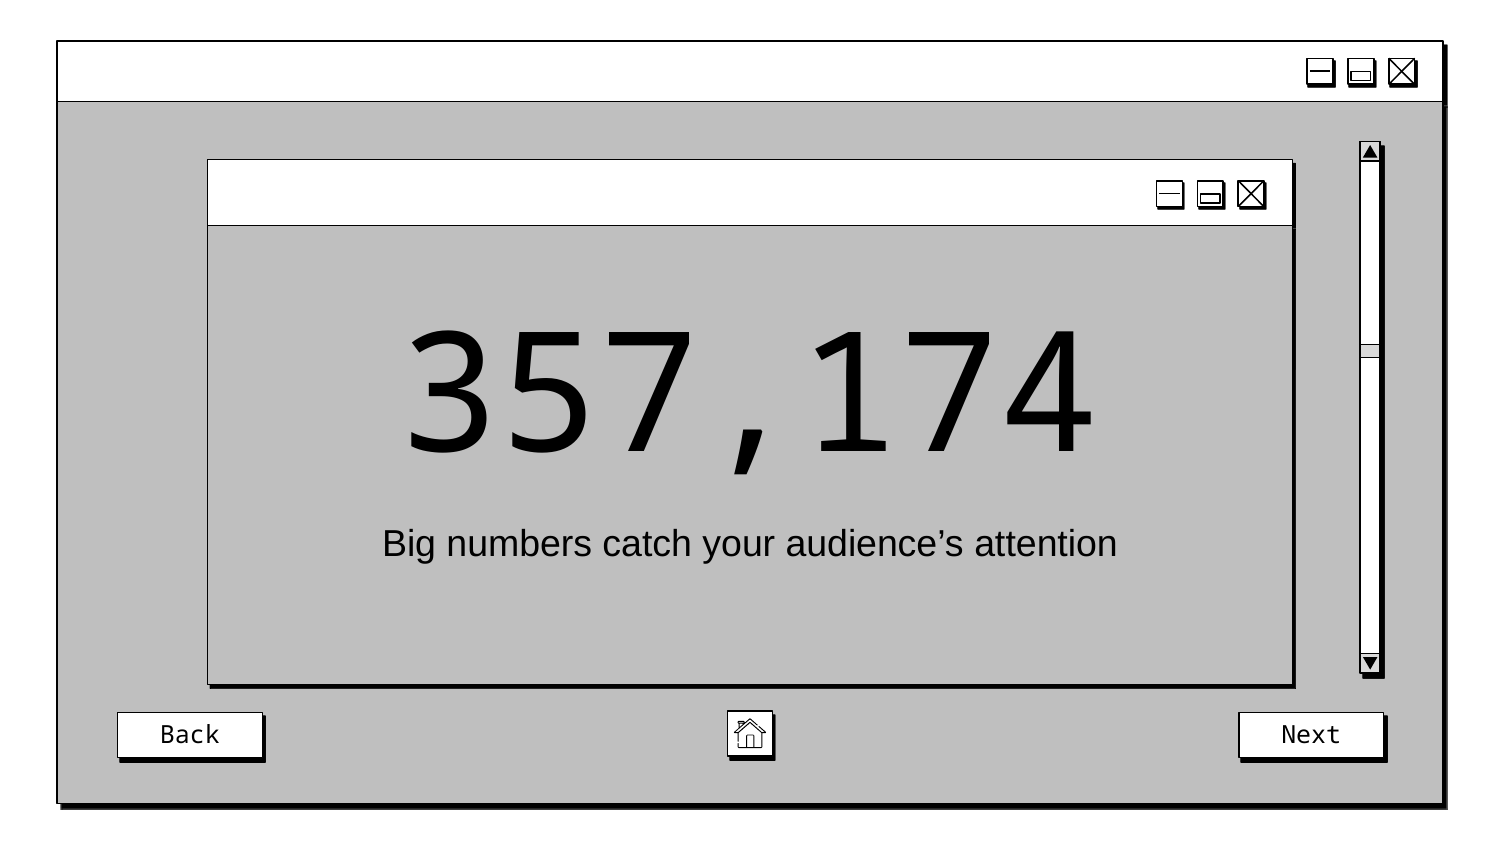

# 357,174

Big numbers catch your audience’s attention

Back
Next